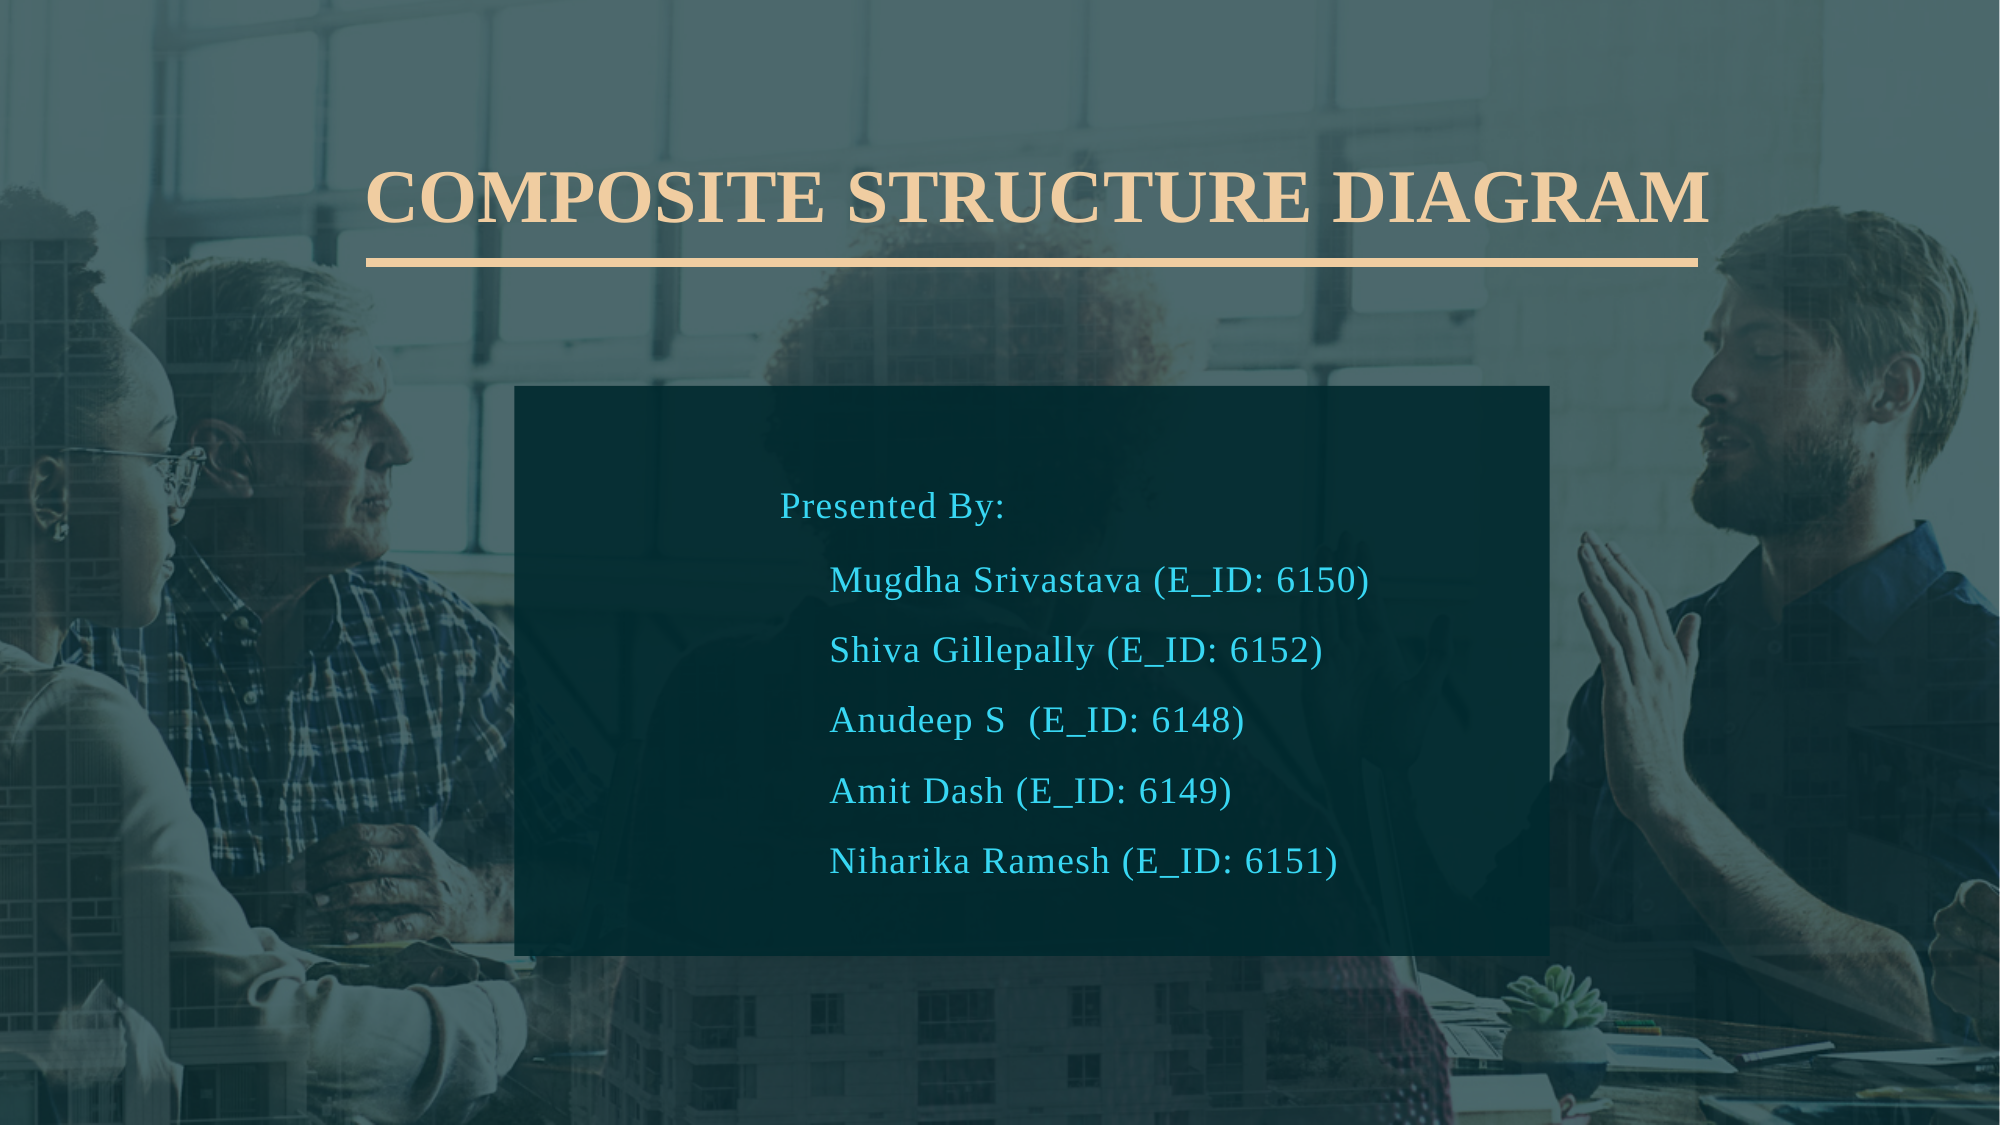

COMPOSITE STRUCTURE DIAGRAM

 	       Presented By:
		Mugdha Srivastava (E_ID: 6150)
		Shiva Gillepally (E_ID: 6152)
		Anudeep S  (E_ID: 6148)
		Amit Dash (E_ID: 6149)
		Niharika Ramesh (E_ID: 6151)